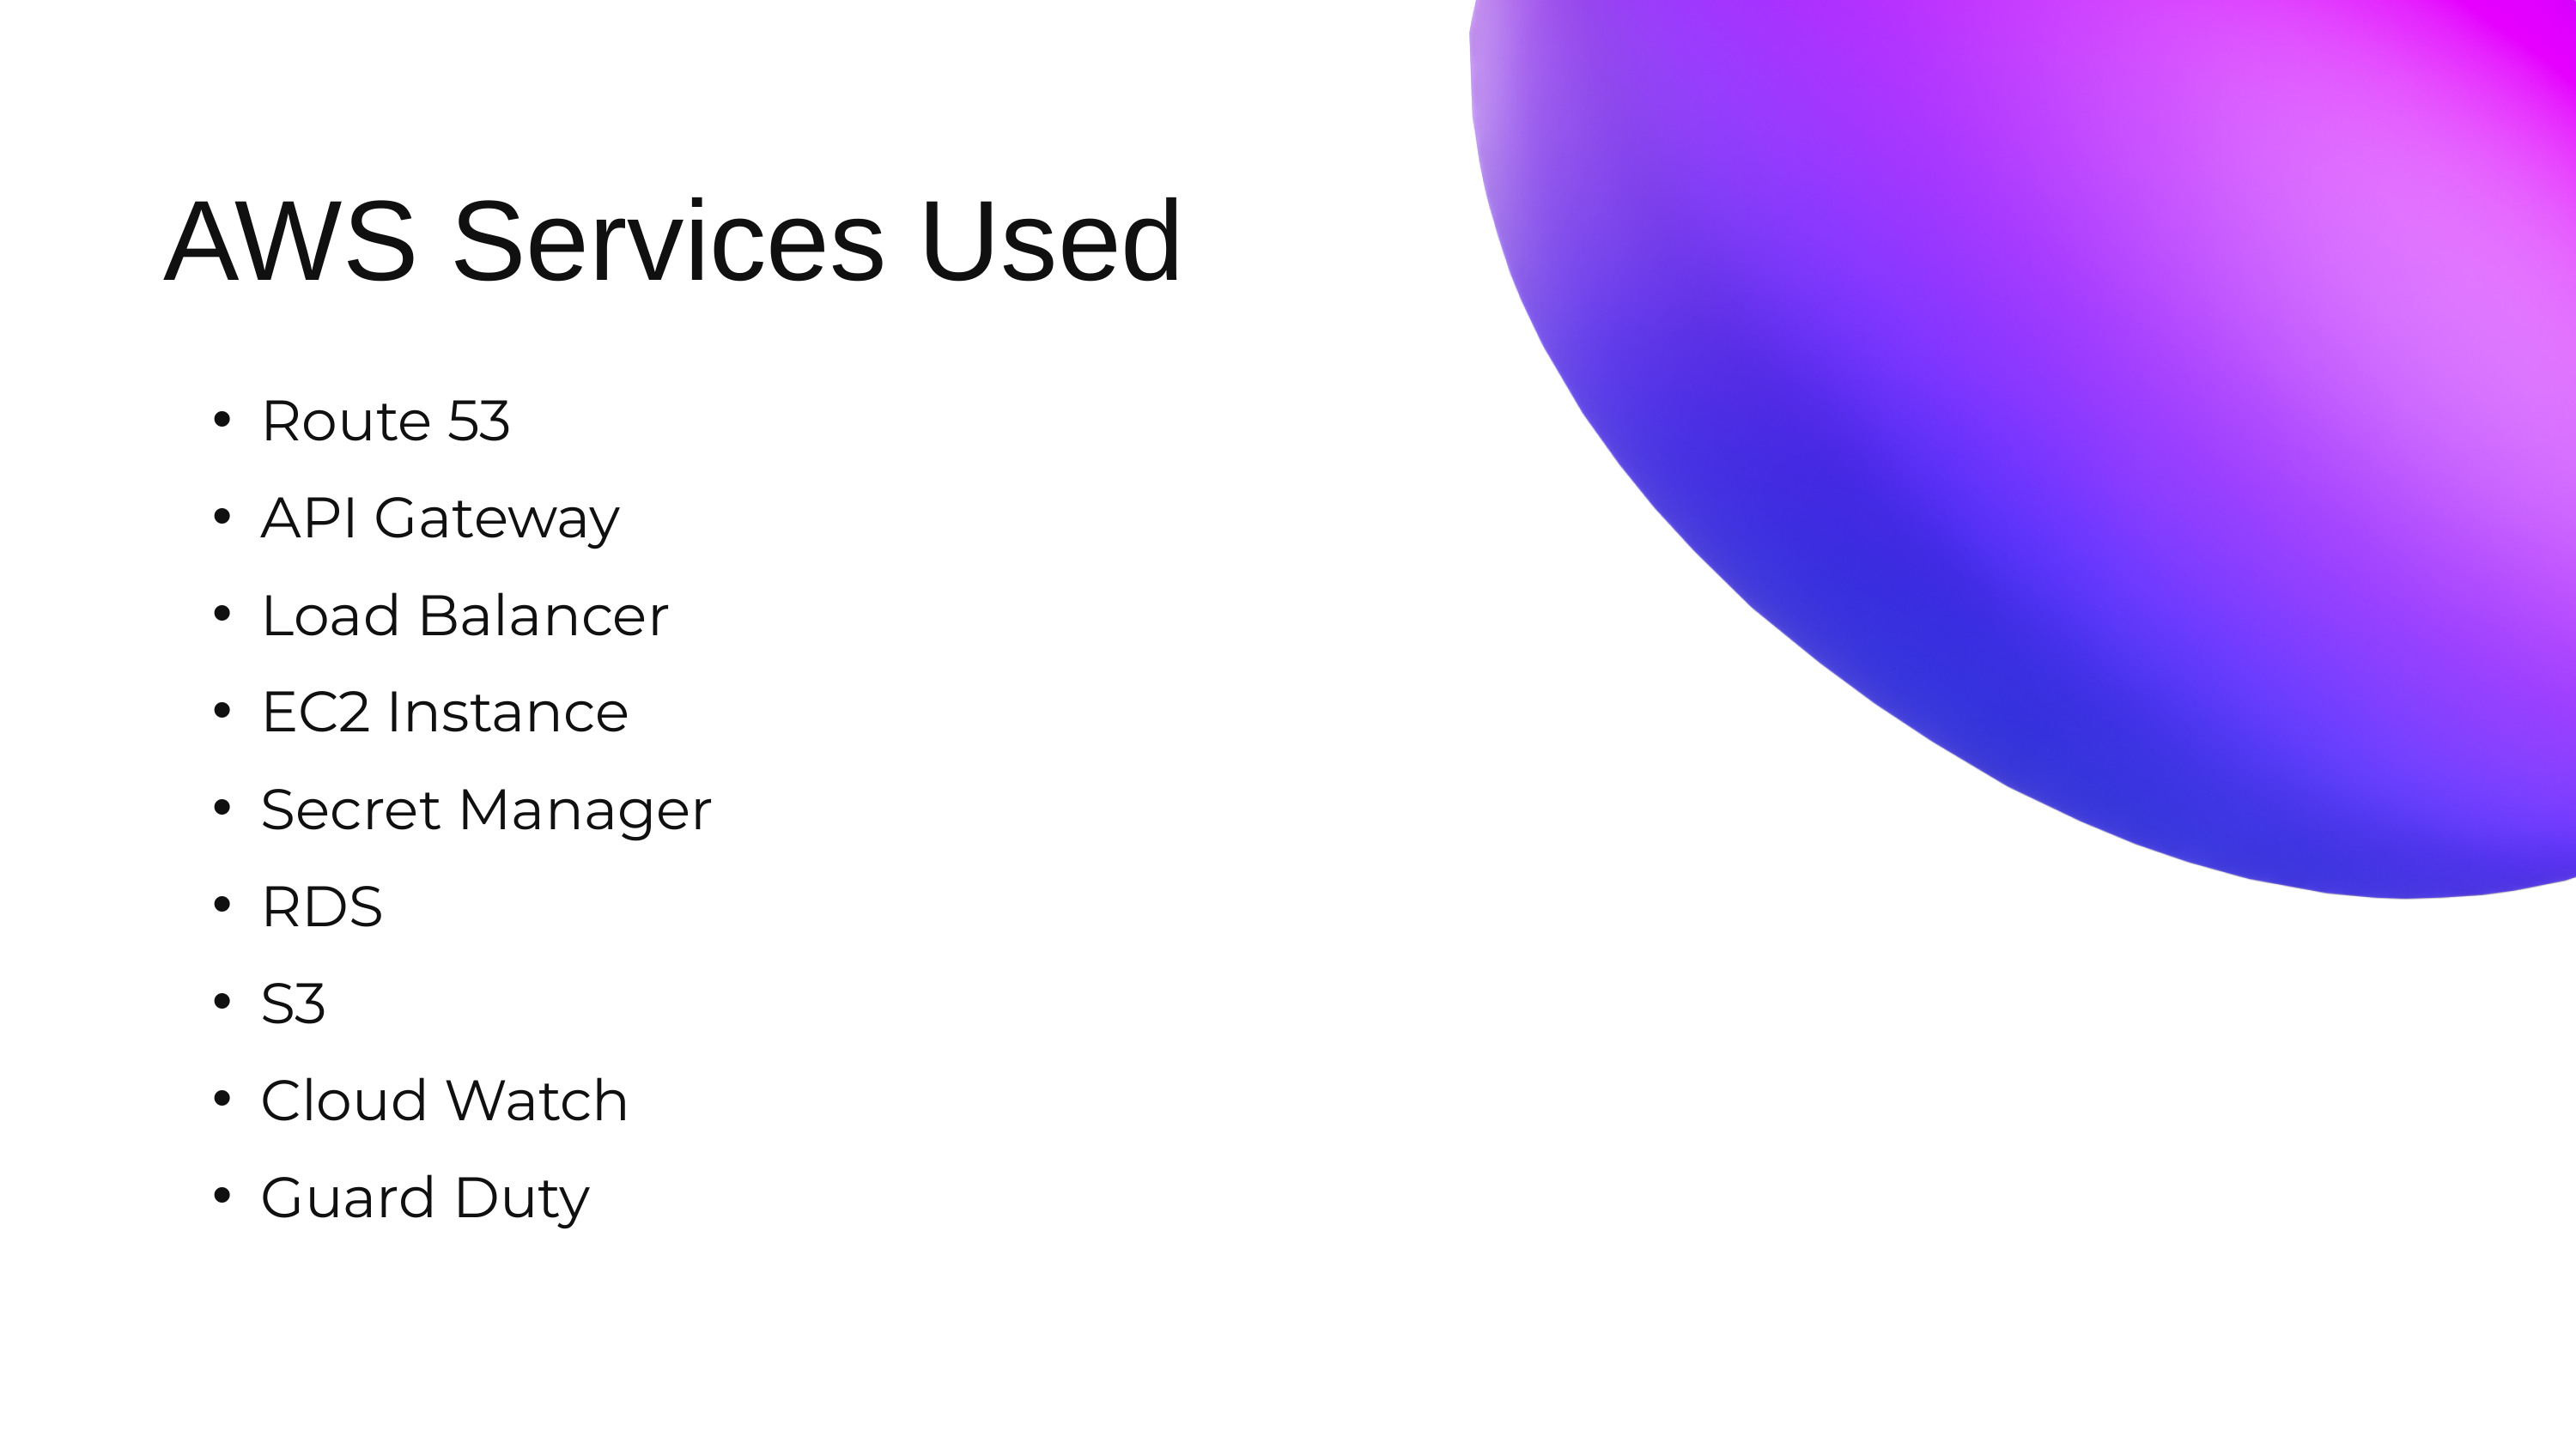

AWS Services Used
Route 53
API Gateway
Load Balancer
EC2 Instance
Secret Manager
RDS
S3
Cloud Watch
Guard Duty